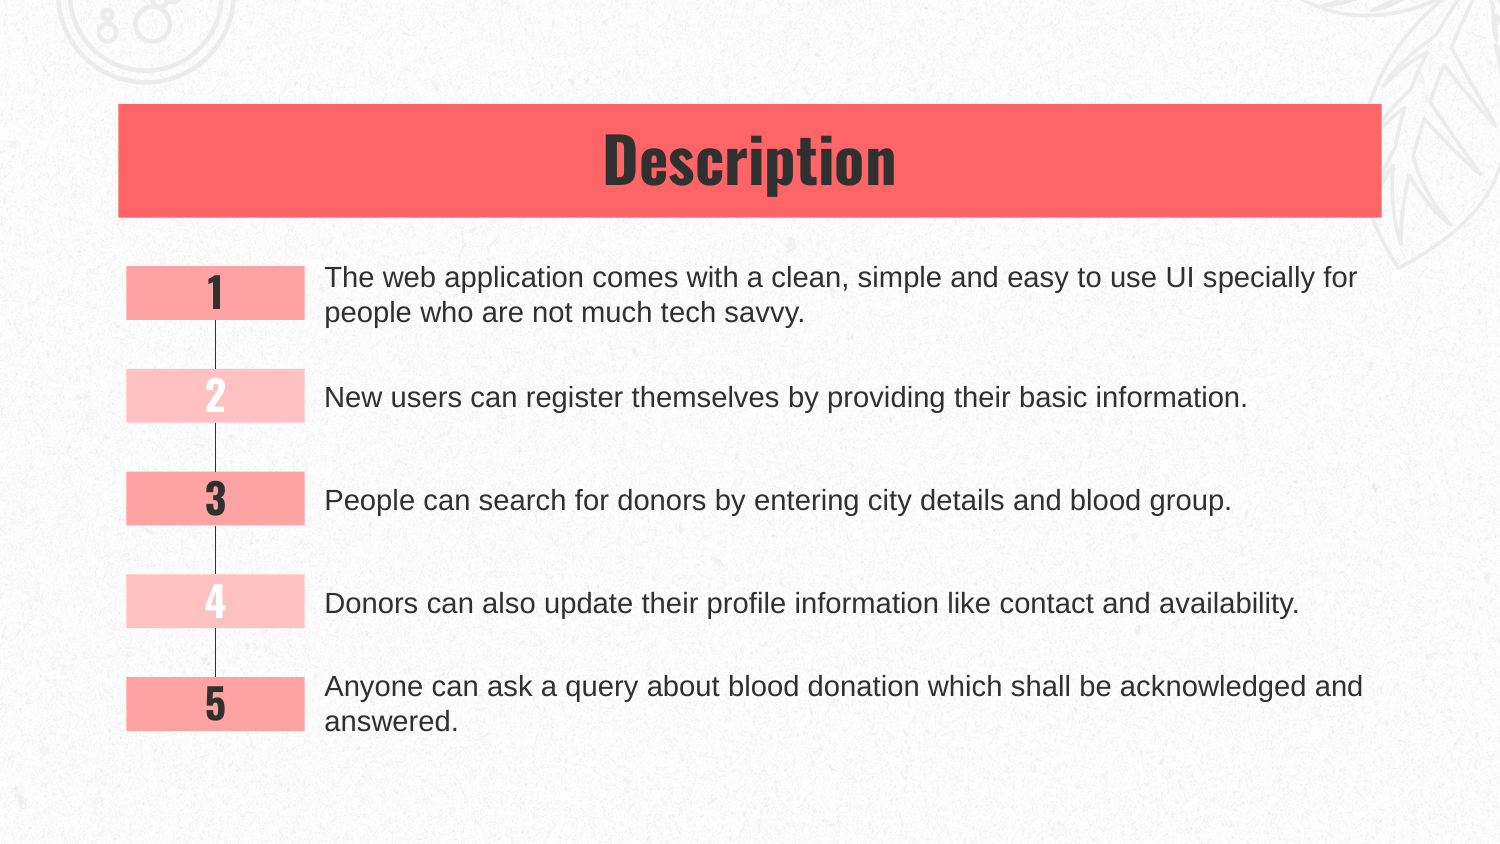

# Description
The web application comes with a clean, simple and easy to use UI specially for people who are not much tech savvy.
1
New users can register themselves by providing their basic information.
2
People can search for donors by entering city details and blood group.
3
Donors can also update their profile information like contact and availability.
4
Anyone can ask a query about blood donation which shall be acknowledged and answered.
5